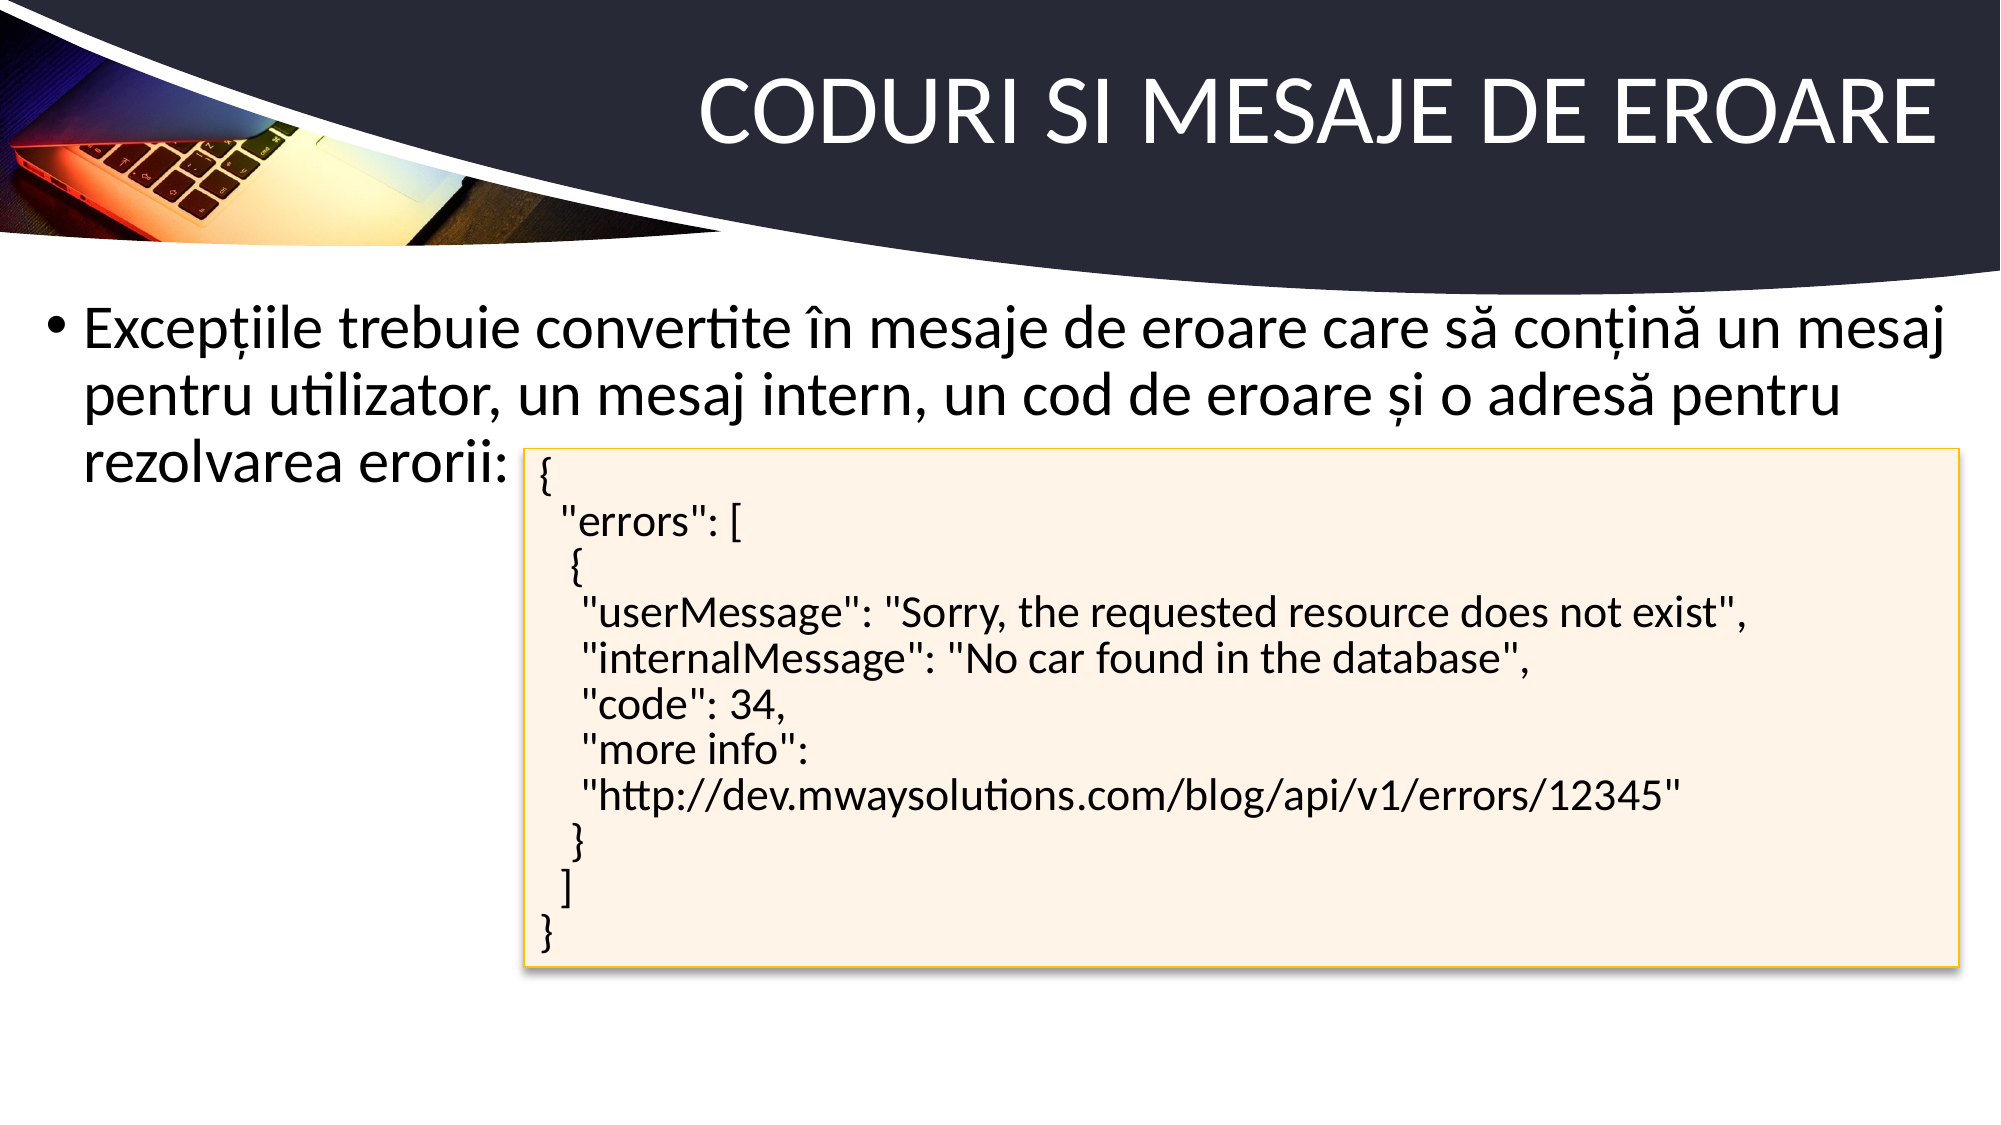

# Coduri si mesaje de eroare
Excepțiile trebuie convertite în mesaje de eroare care să conțină un mesaj pentru utilizator, un mesaj intern, un cod de eroare și o adresă pentru rezolvarea erorii:
| { "errors": [ { "userMessage": "Sorry, the requested resource does not exist", "internalMessage": "No car found in the database", "code": 34, "more info": "http://dev.mwaysolutions.com/blog/api/v1/errors/12345" } ] } |
| --- |